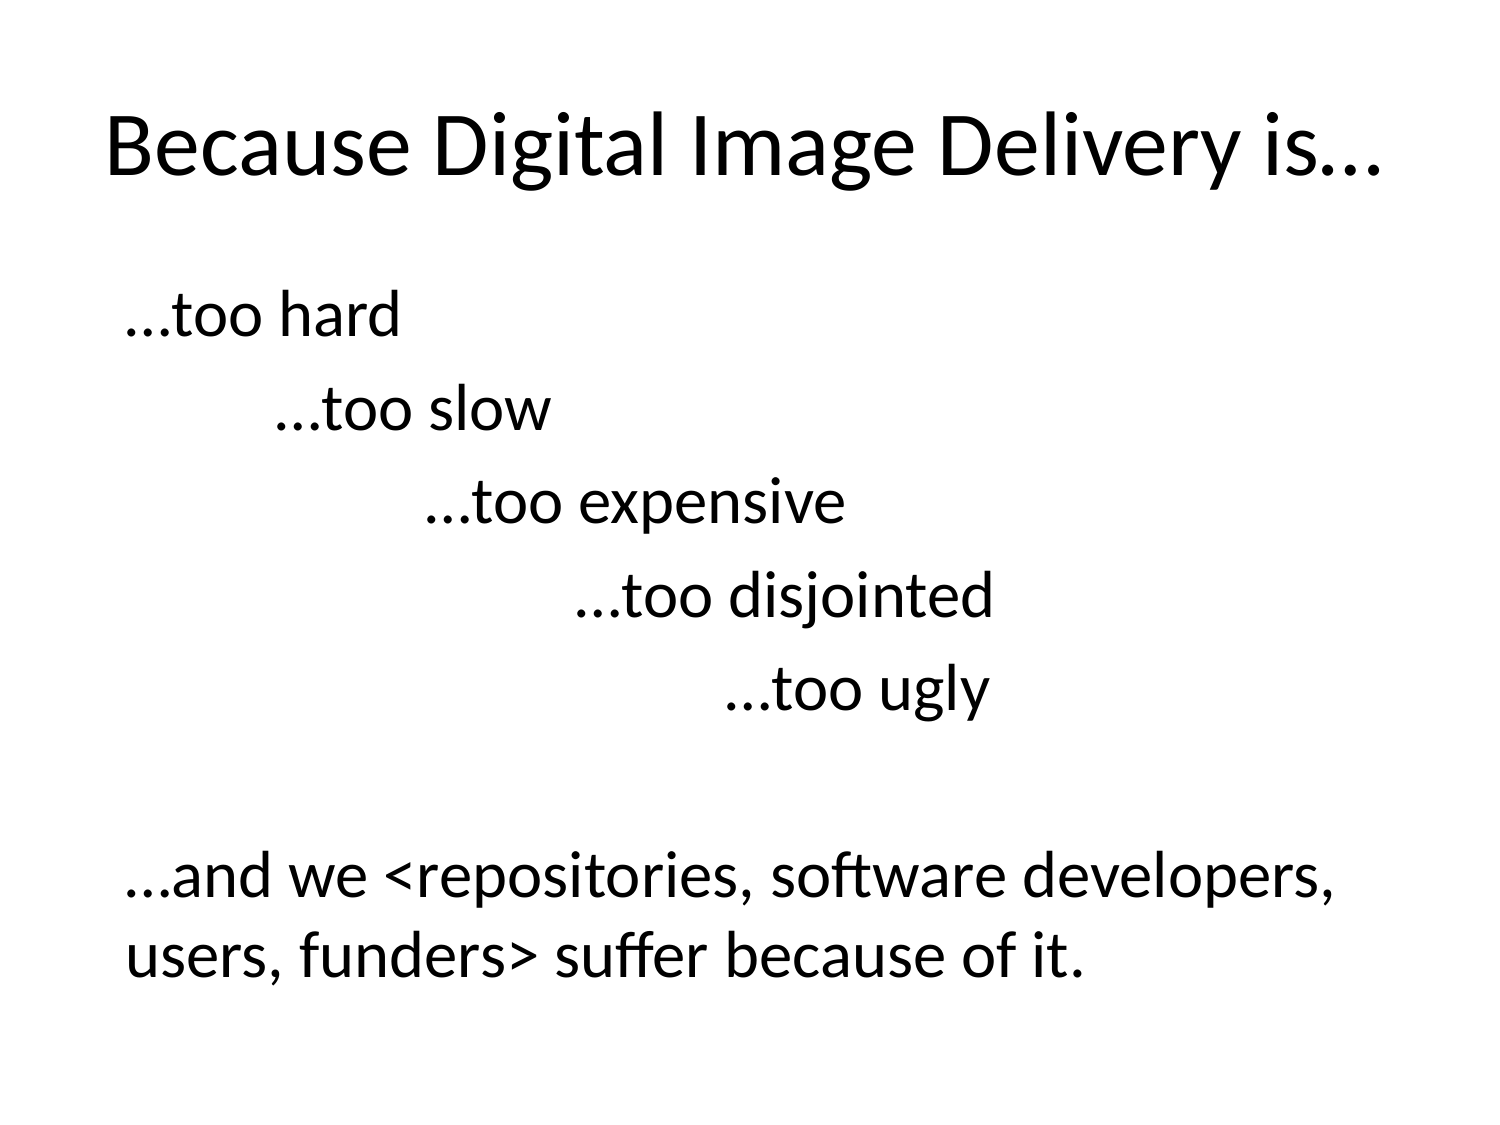

# Because Digital Image Delivery is…
…too hard
	…too slow
		…too expensive
			…too disjointed
				…too ugly

…and we <repositories, software developers, users, funders> suffer because of it.